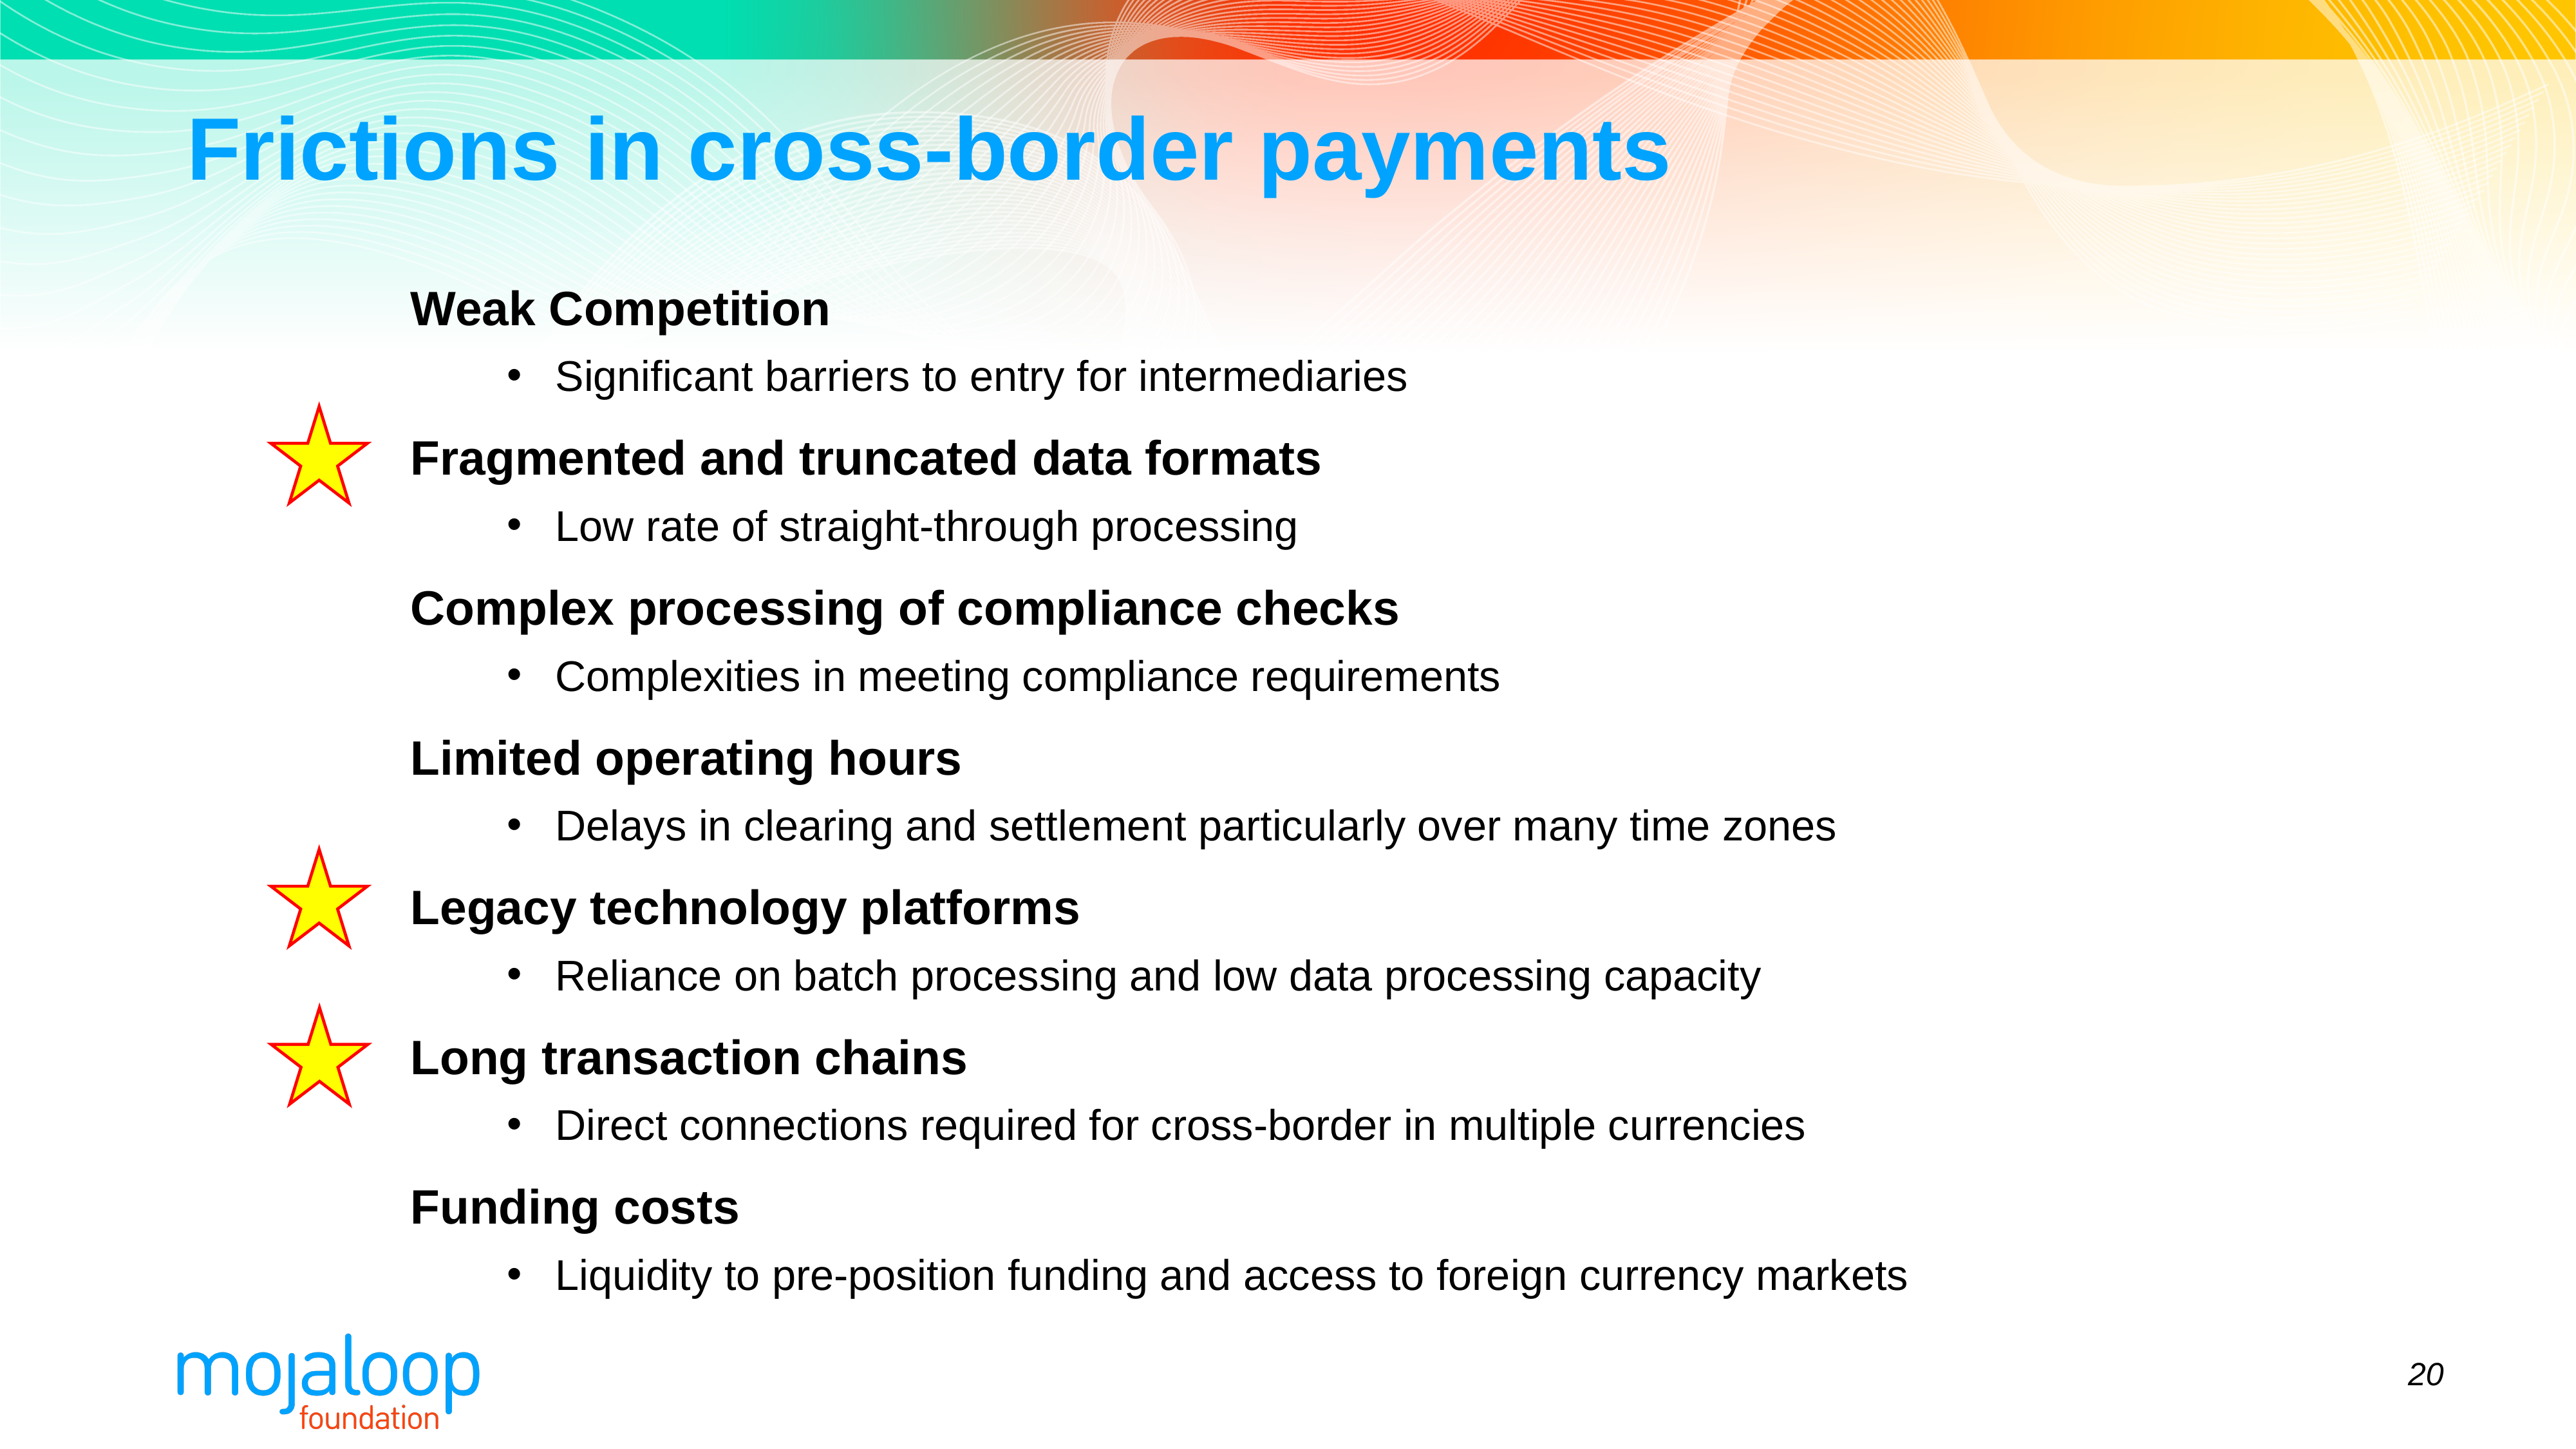

# Frictions in cross-border payments
Weak Competition
Significant barriers to entry for intermediaries
Fragmented and truncated data formats
Low rate of straight-through processing
Complex processing of compliance checks
Complexities in meeting compliance requirements
Limited operating hours
Delays in clearing and settlement particularly over many time zones
Legacy technology platforms
Reliance on batch processing and low data processing capacity
Long transaction chains
Direct connections required for cross-border in multiple currencies
Funding costs
Liquidity to pre-position funding and access to foreign currency markets